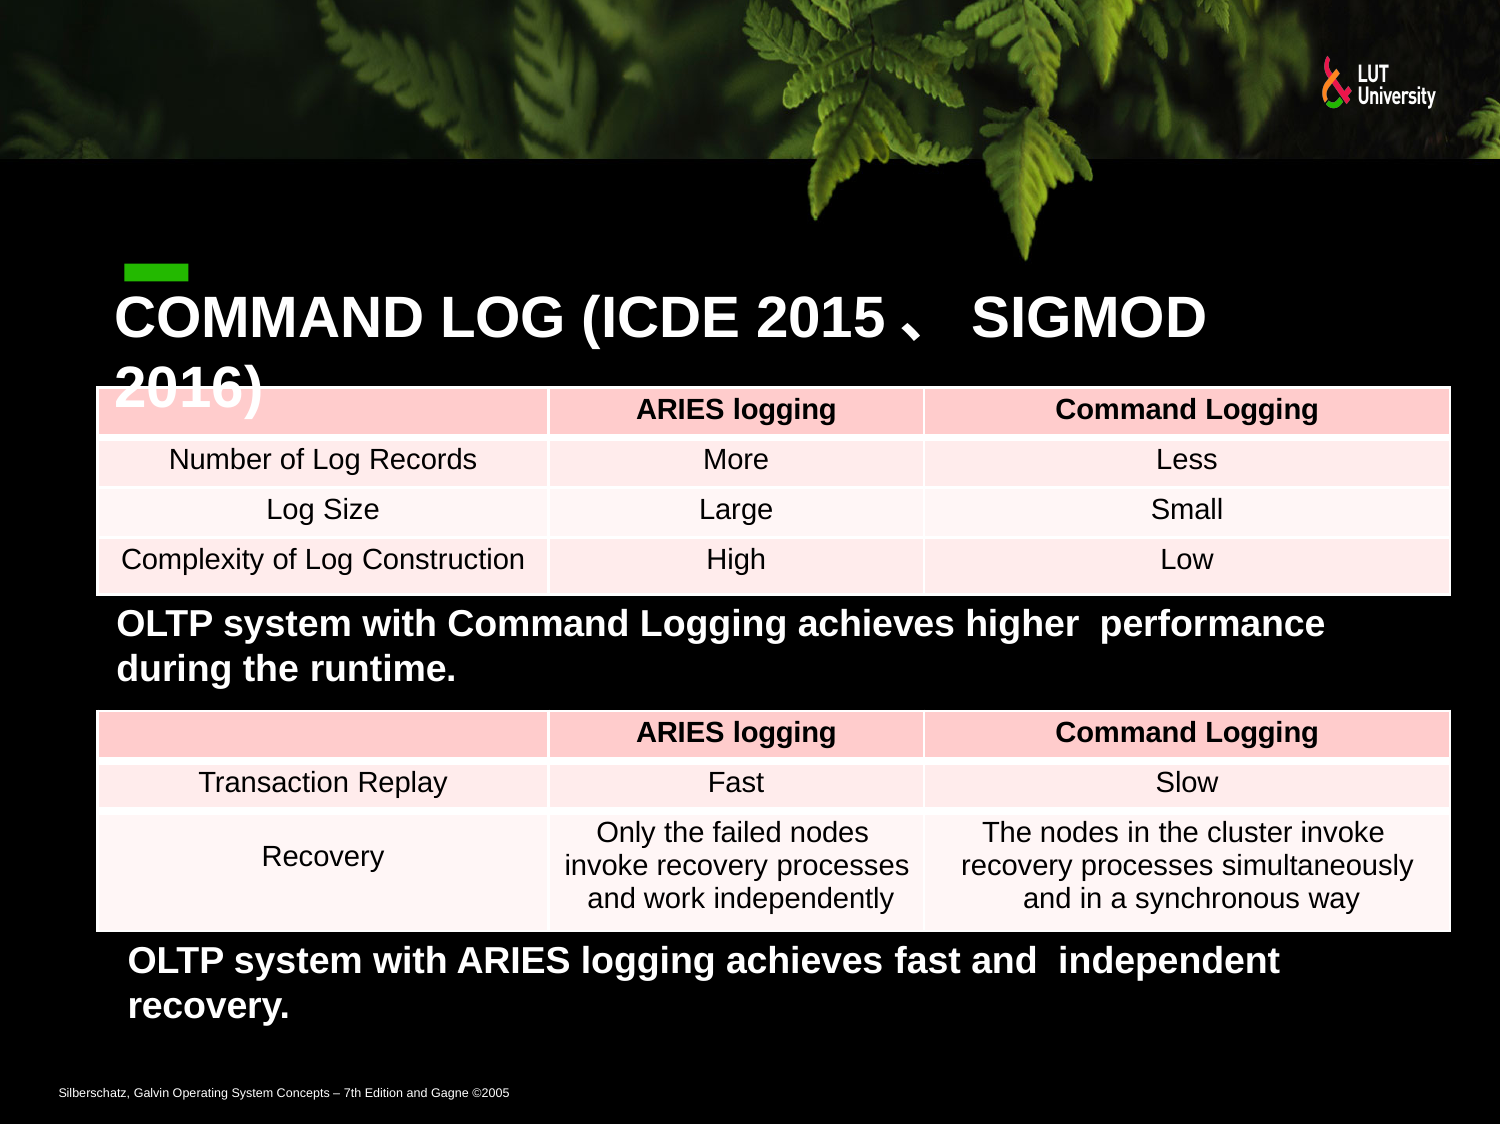

Command Log (ICDE 2015、SIGMOD 2016)
|  | ARIES logging | Command Logging |
| --- | --- | --- |
| Number of Log Records | More | Less |
| Log Size | Large | Small |
| Complexity of Log Construction | High | Low |
# Command Log (ICDE 2015、SIGMOD 2016)
OLTP system with Command Logging achieves higher  performance during the runtime.
|  | ARIES logging | Command Logging |
| --- | --- | --- |
| Transaction Replay | Fast | Slow |
| Recovery | Only the failed nodes invoke recovery processes and work independently | The nodes in the cluster invoke recovery processes simultaneously and in a synchronous way |
OLTP system with ARIES logging achieves fast and  independent recovery.
Silberschatz, Galvin Operating System Concepts – 7th Edition and Gagne ©2005